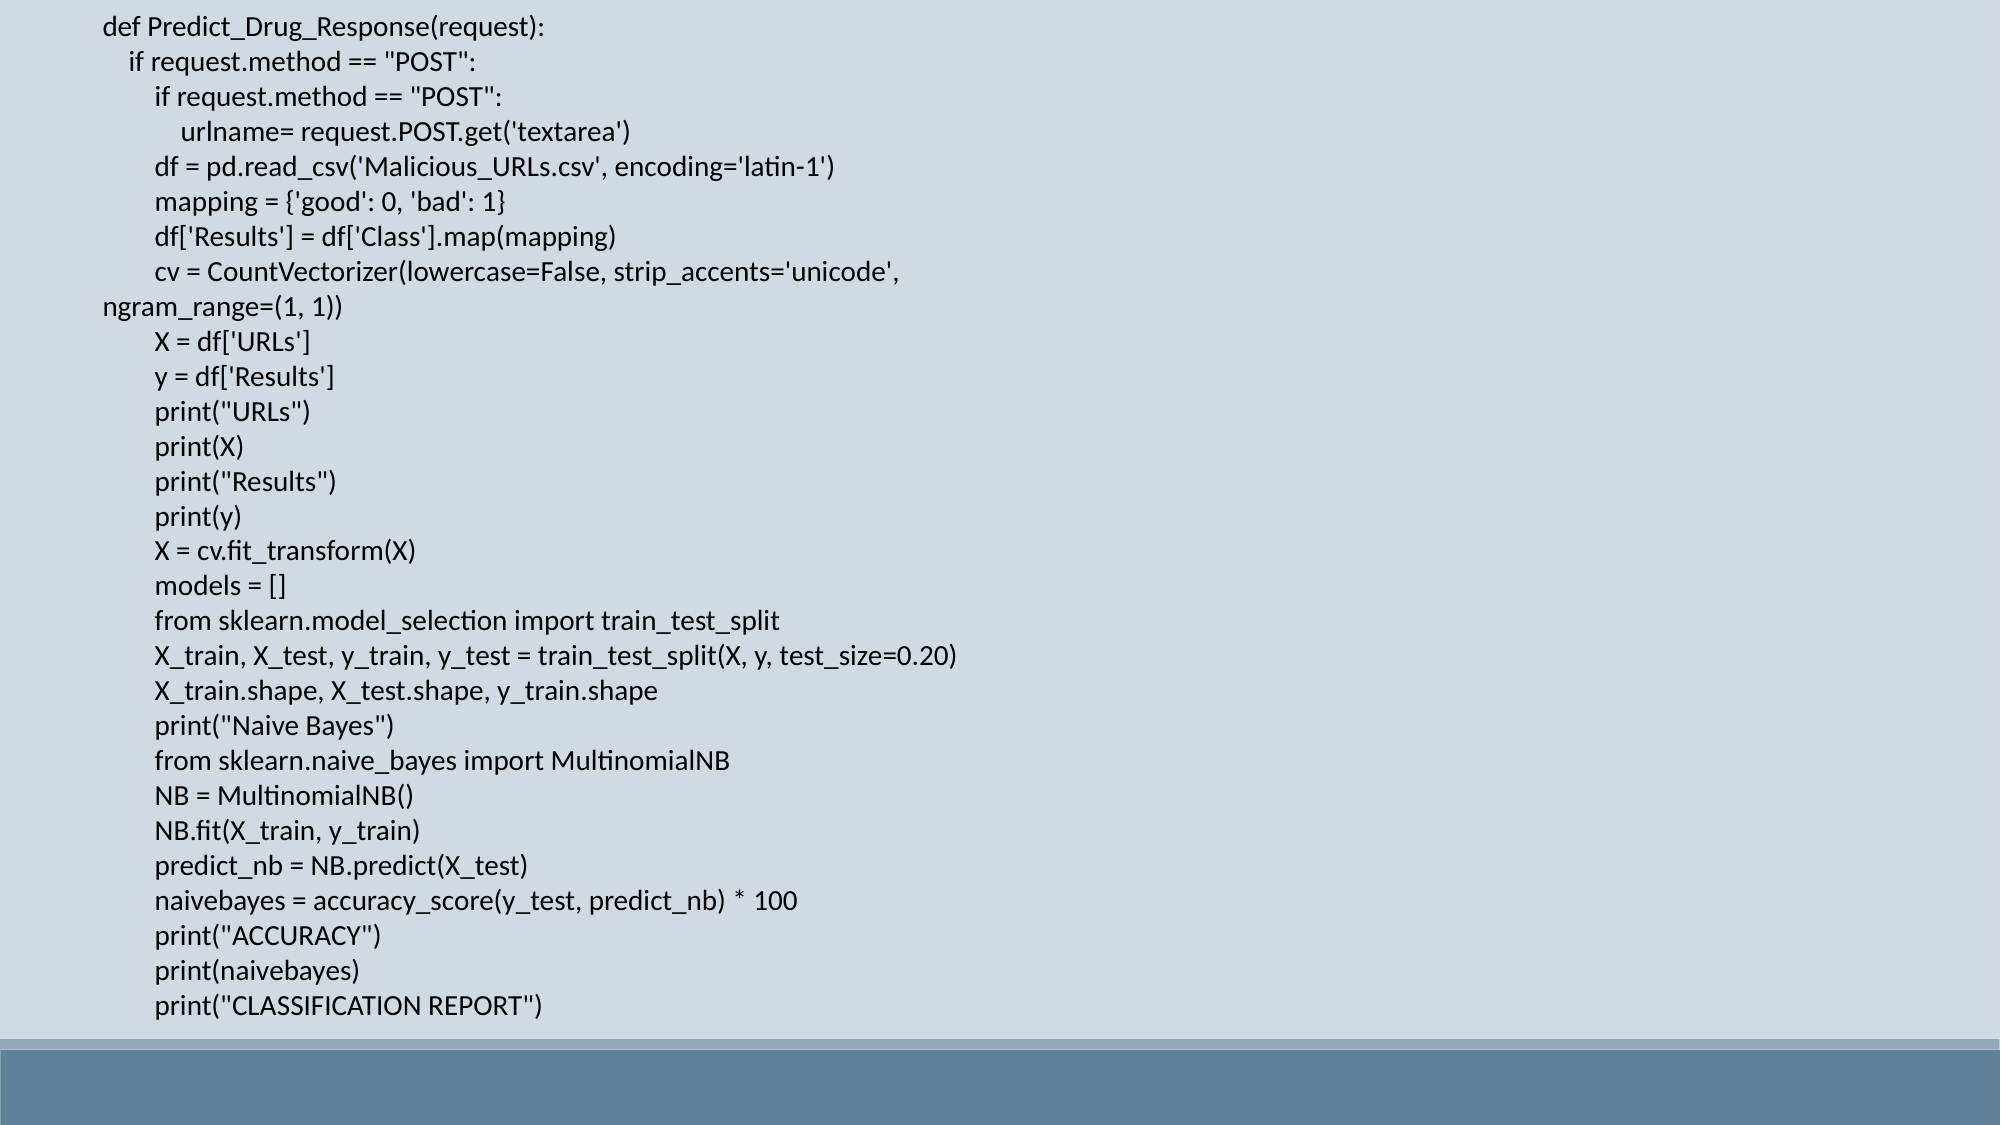

def Predict_Drug_Response(request):
    if request.method == "POST":
        if request.method == "POST":
            urlname= request.POST.get('textarea')
        df = pd.read_csv('Malicious_URLs.csv', encoding='latin-1')
        mapping = {'good': 0, 'bad': 1}
        df['Results'] = df['Class'].map(mapping)
        cv = CountVectorizer(lowercase=False, strip_accents='unicode', ngram_range=(1, 1))
        X = df['URLs']
        y = df['Results']
        print("URLs")
        print(X)
        print("Results")
        print(y)
        X = cv.fit_transform(X)
        models = []
        from sklearn.model_selection import train_test_split
        X_train, X_test, y_train, y_test = train_test_split(X, y, test_size=0.20)
        X_train.shape, X_test.shape, y_train.shape
        print("Naive Bayes")
        from sklearn.naive_bayes import MultinomialNB
        NB = MultinomialNB()
        NB.fit(X_train, y_train)
        predict_nb = NB.predict(X_test)
        naivebayes = accuracy_score(y_test, predict_nb) * 100
        print("ACCURACY")
        print(naivebayes)
        print("CLASSIFICATION REPORT")